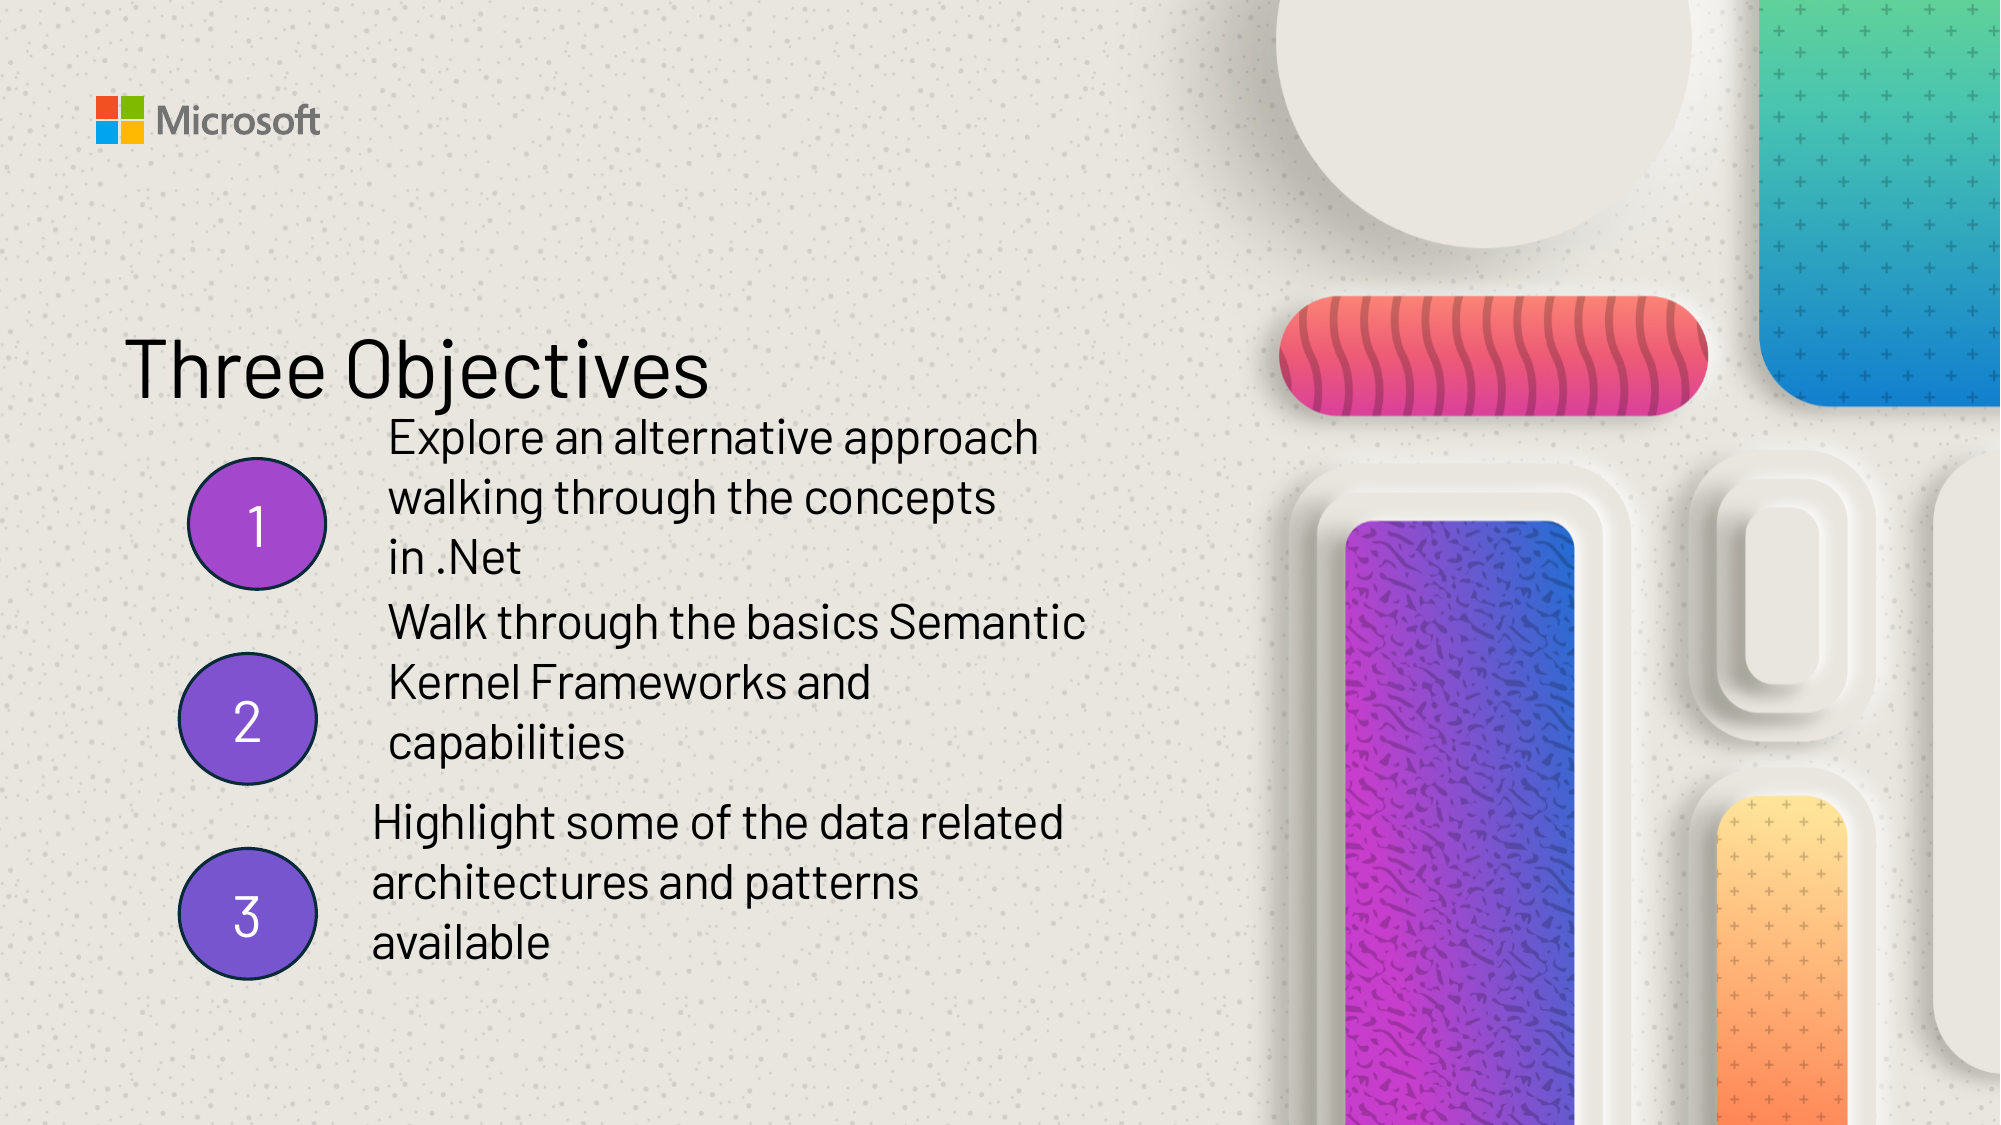

# Three Objectives
1
Explore an alternative approach walking through the concepts in .Net
Walk through the basics Semantic Kernel Frameworks and capabilities
2
3
Highlight some of the data related architectures and patterns available